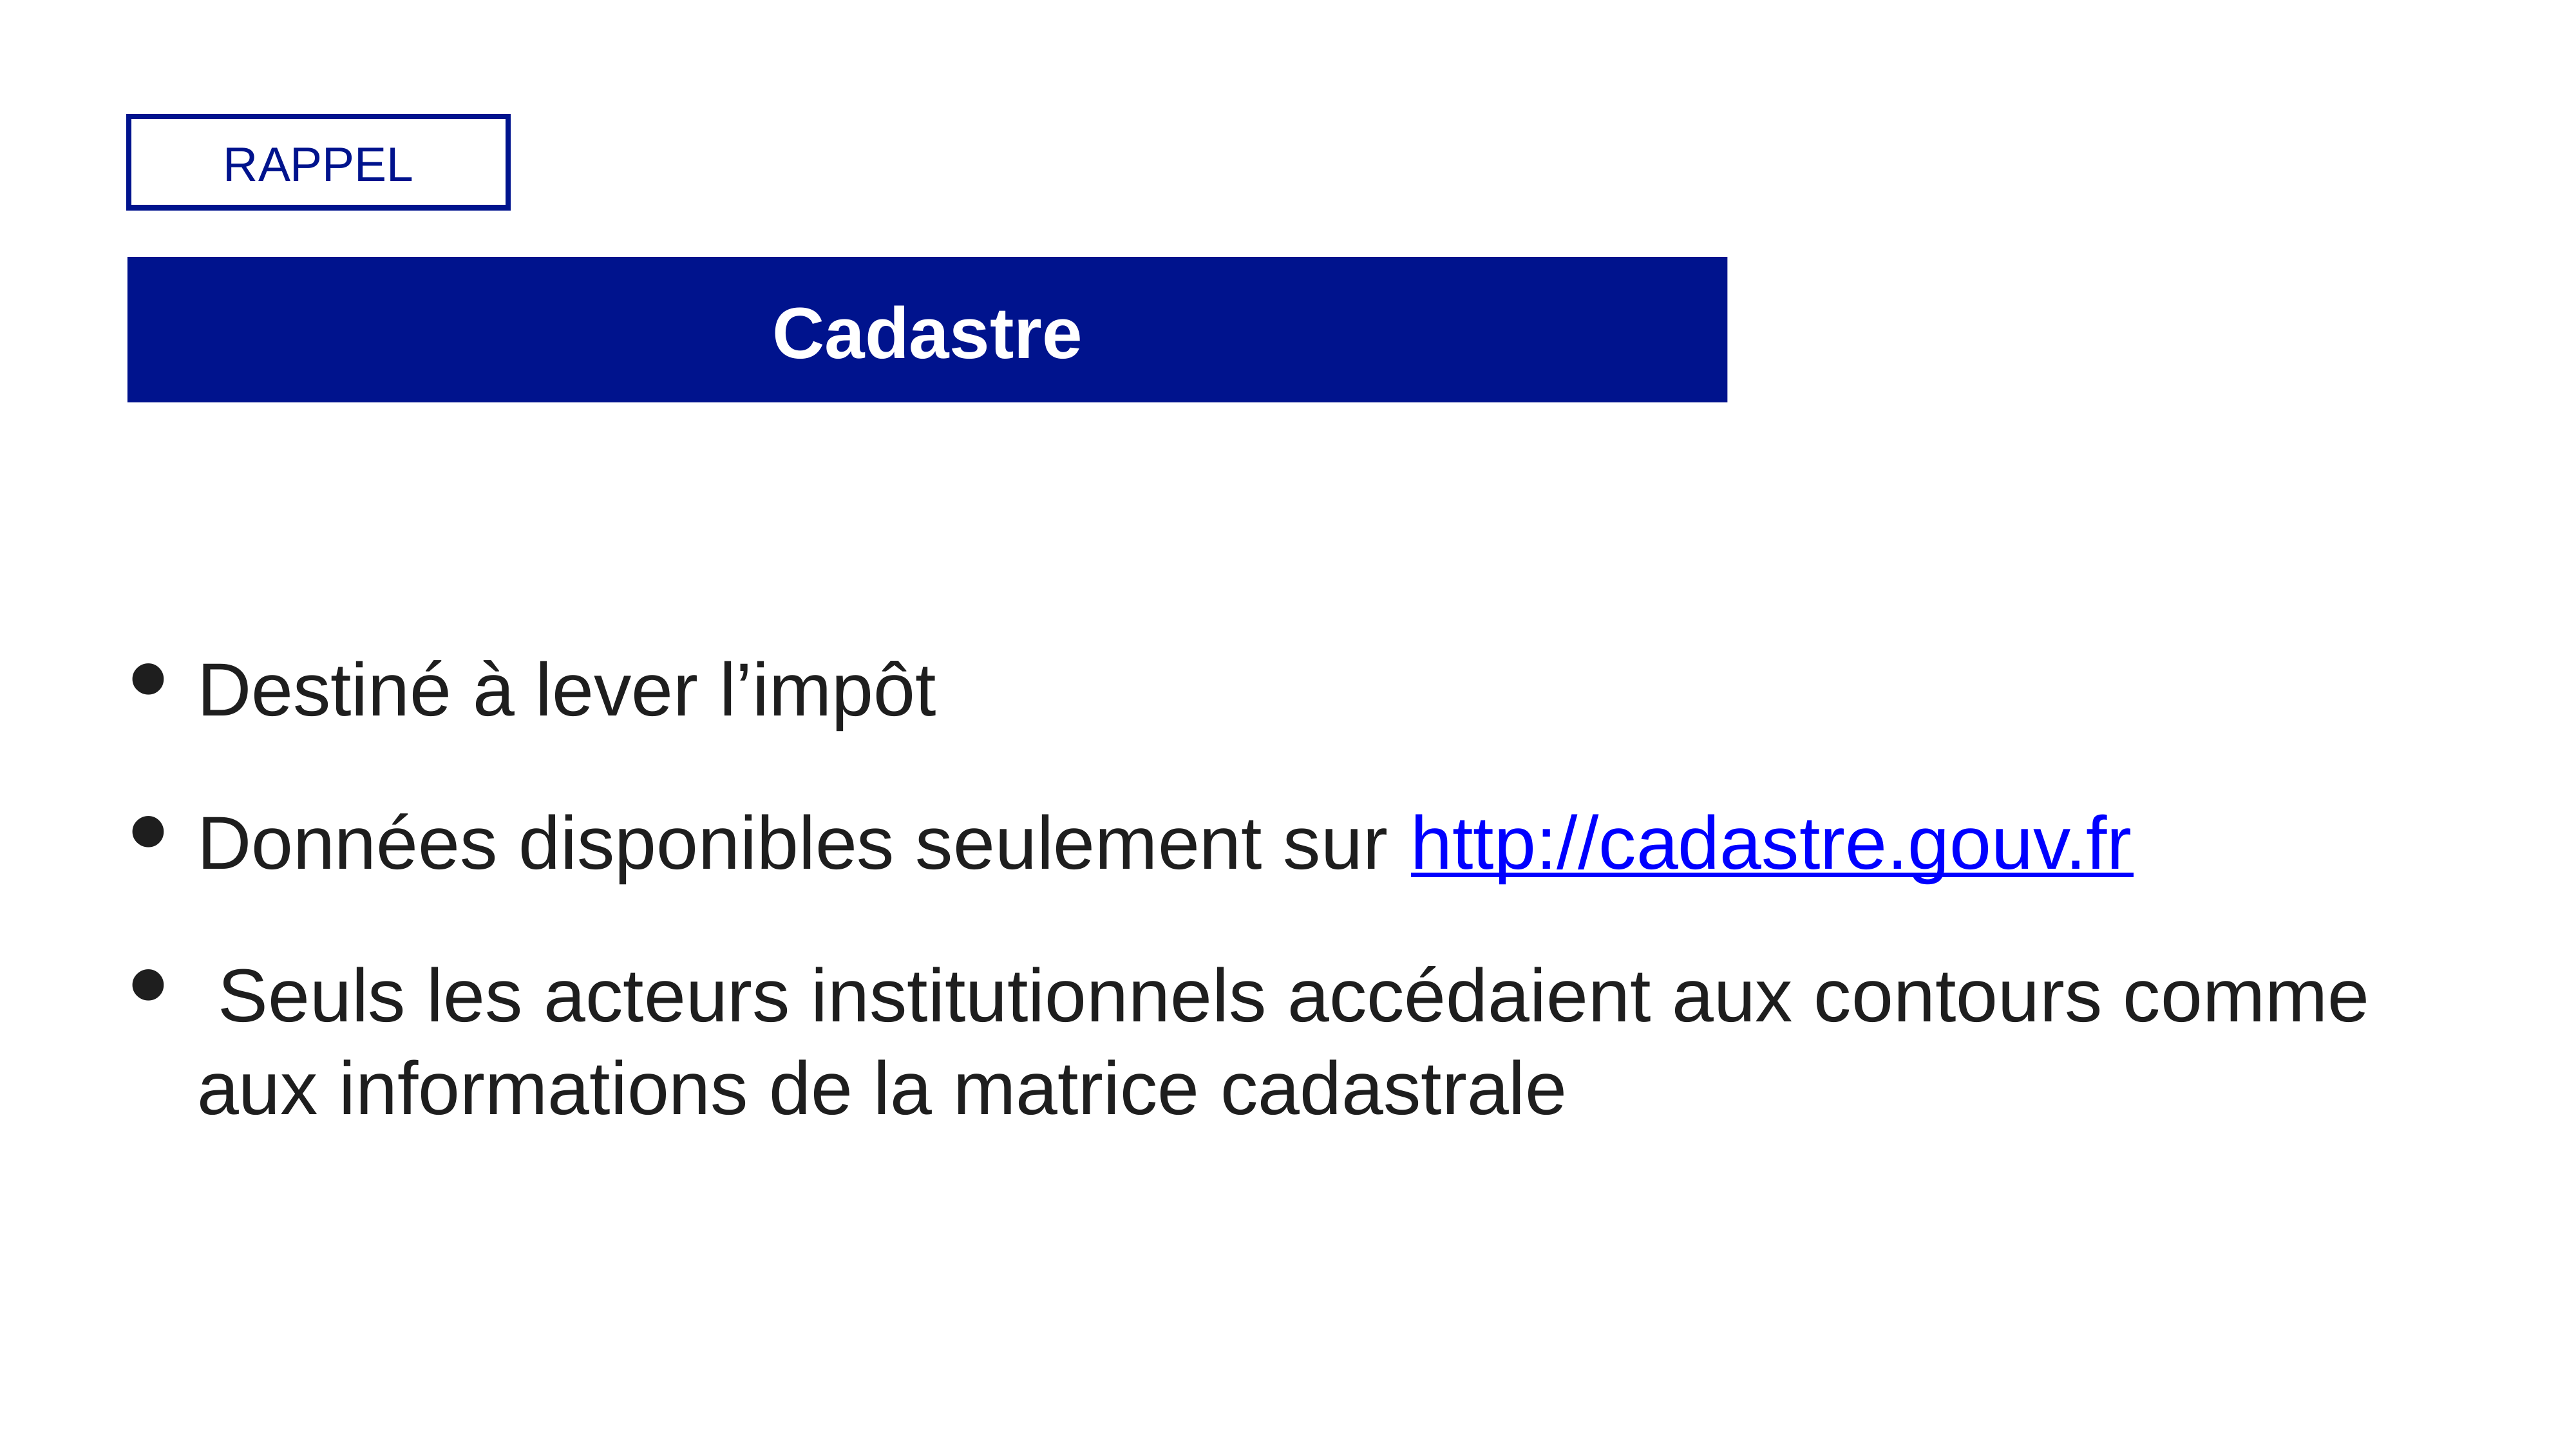

RAPPEL
# Cadastre
Destiné à lever l’impôt
Données disponibles seulement sur http://cadastre.gouv.fr
 Seuls les acteurs institutionnels accédaient aux contours comme aux informations de la matrice cadastrale